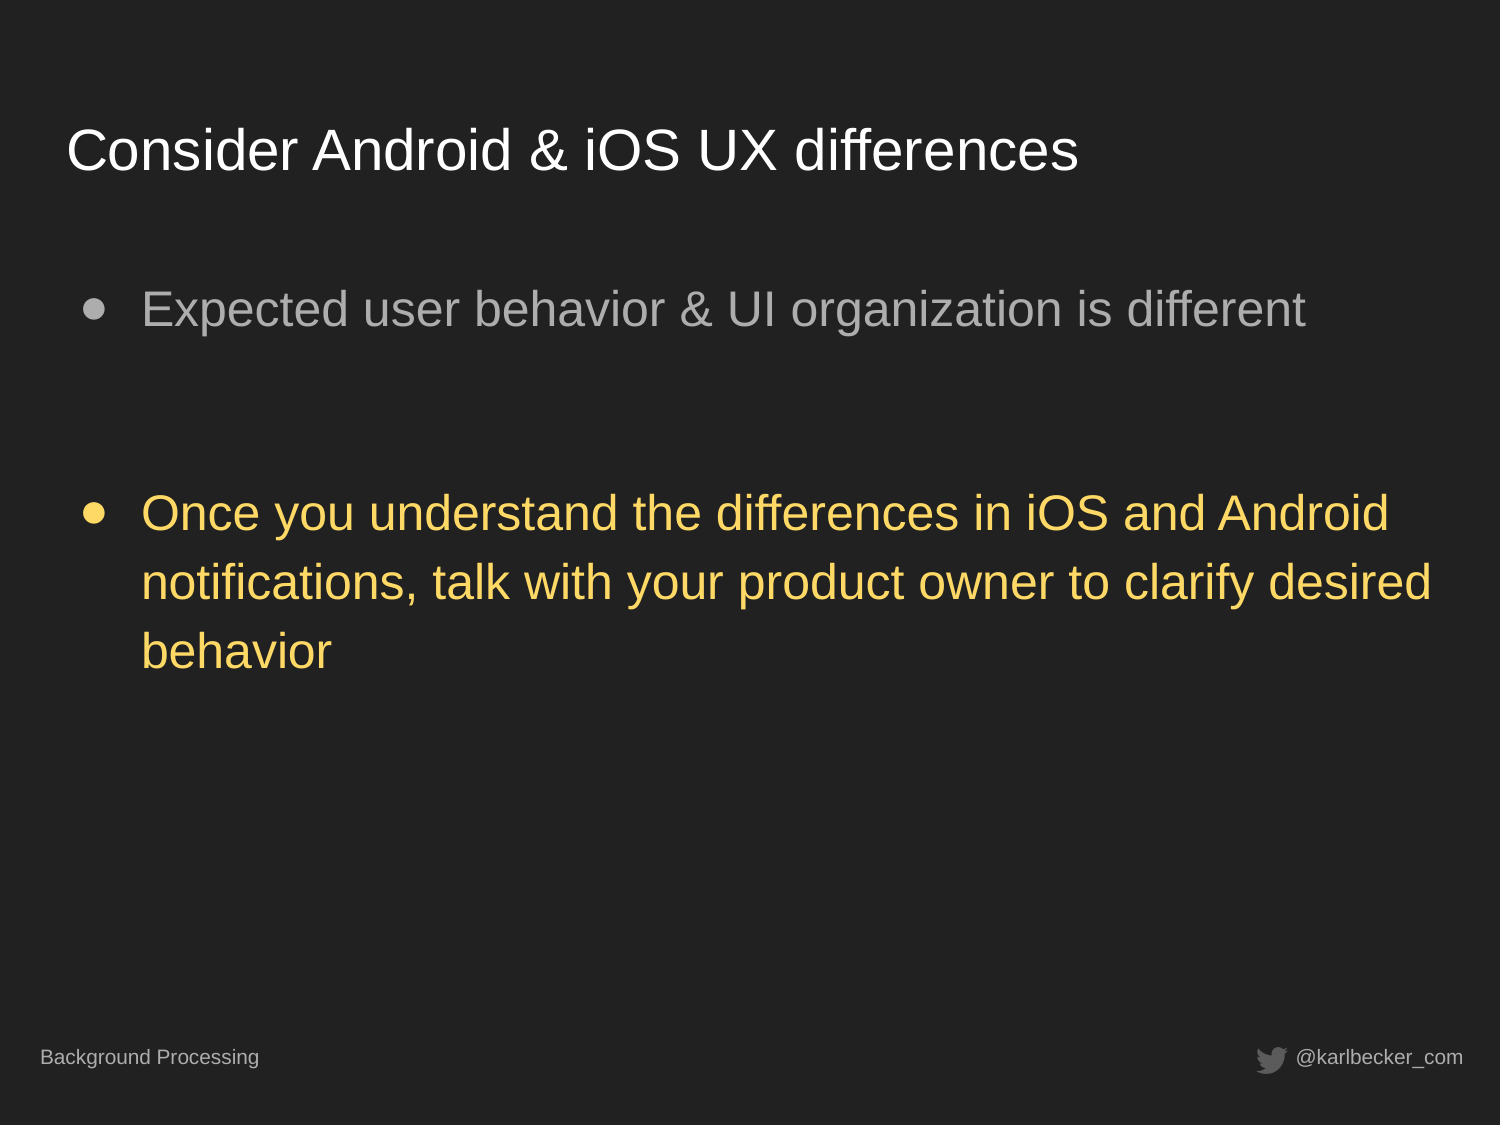

# Consider Android & iOS UX differences
Expected user behavior & UI organization is different

Once you understand the differences in iOS and Android notifications, talk with your product owner to clarify desired behavior